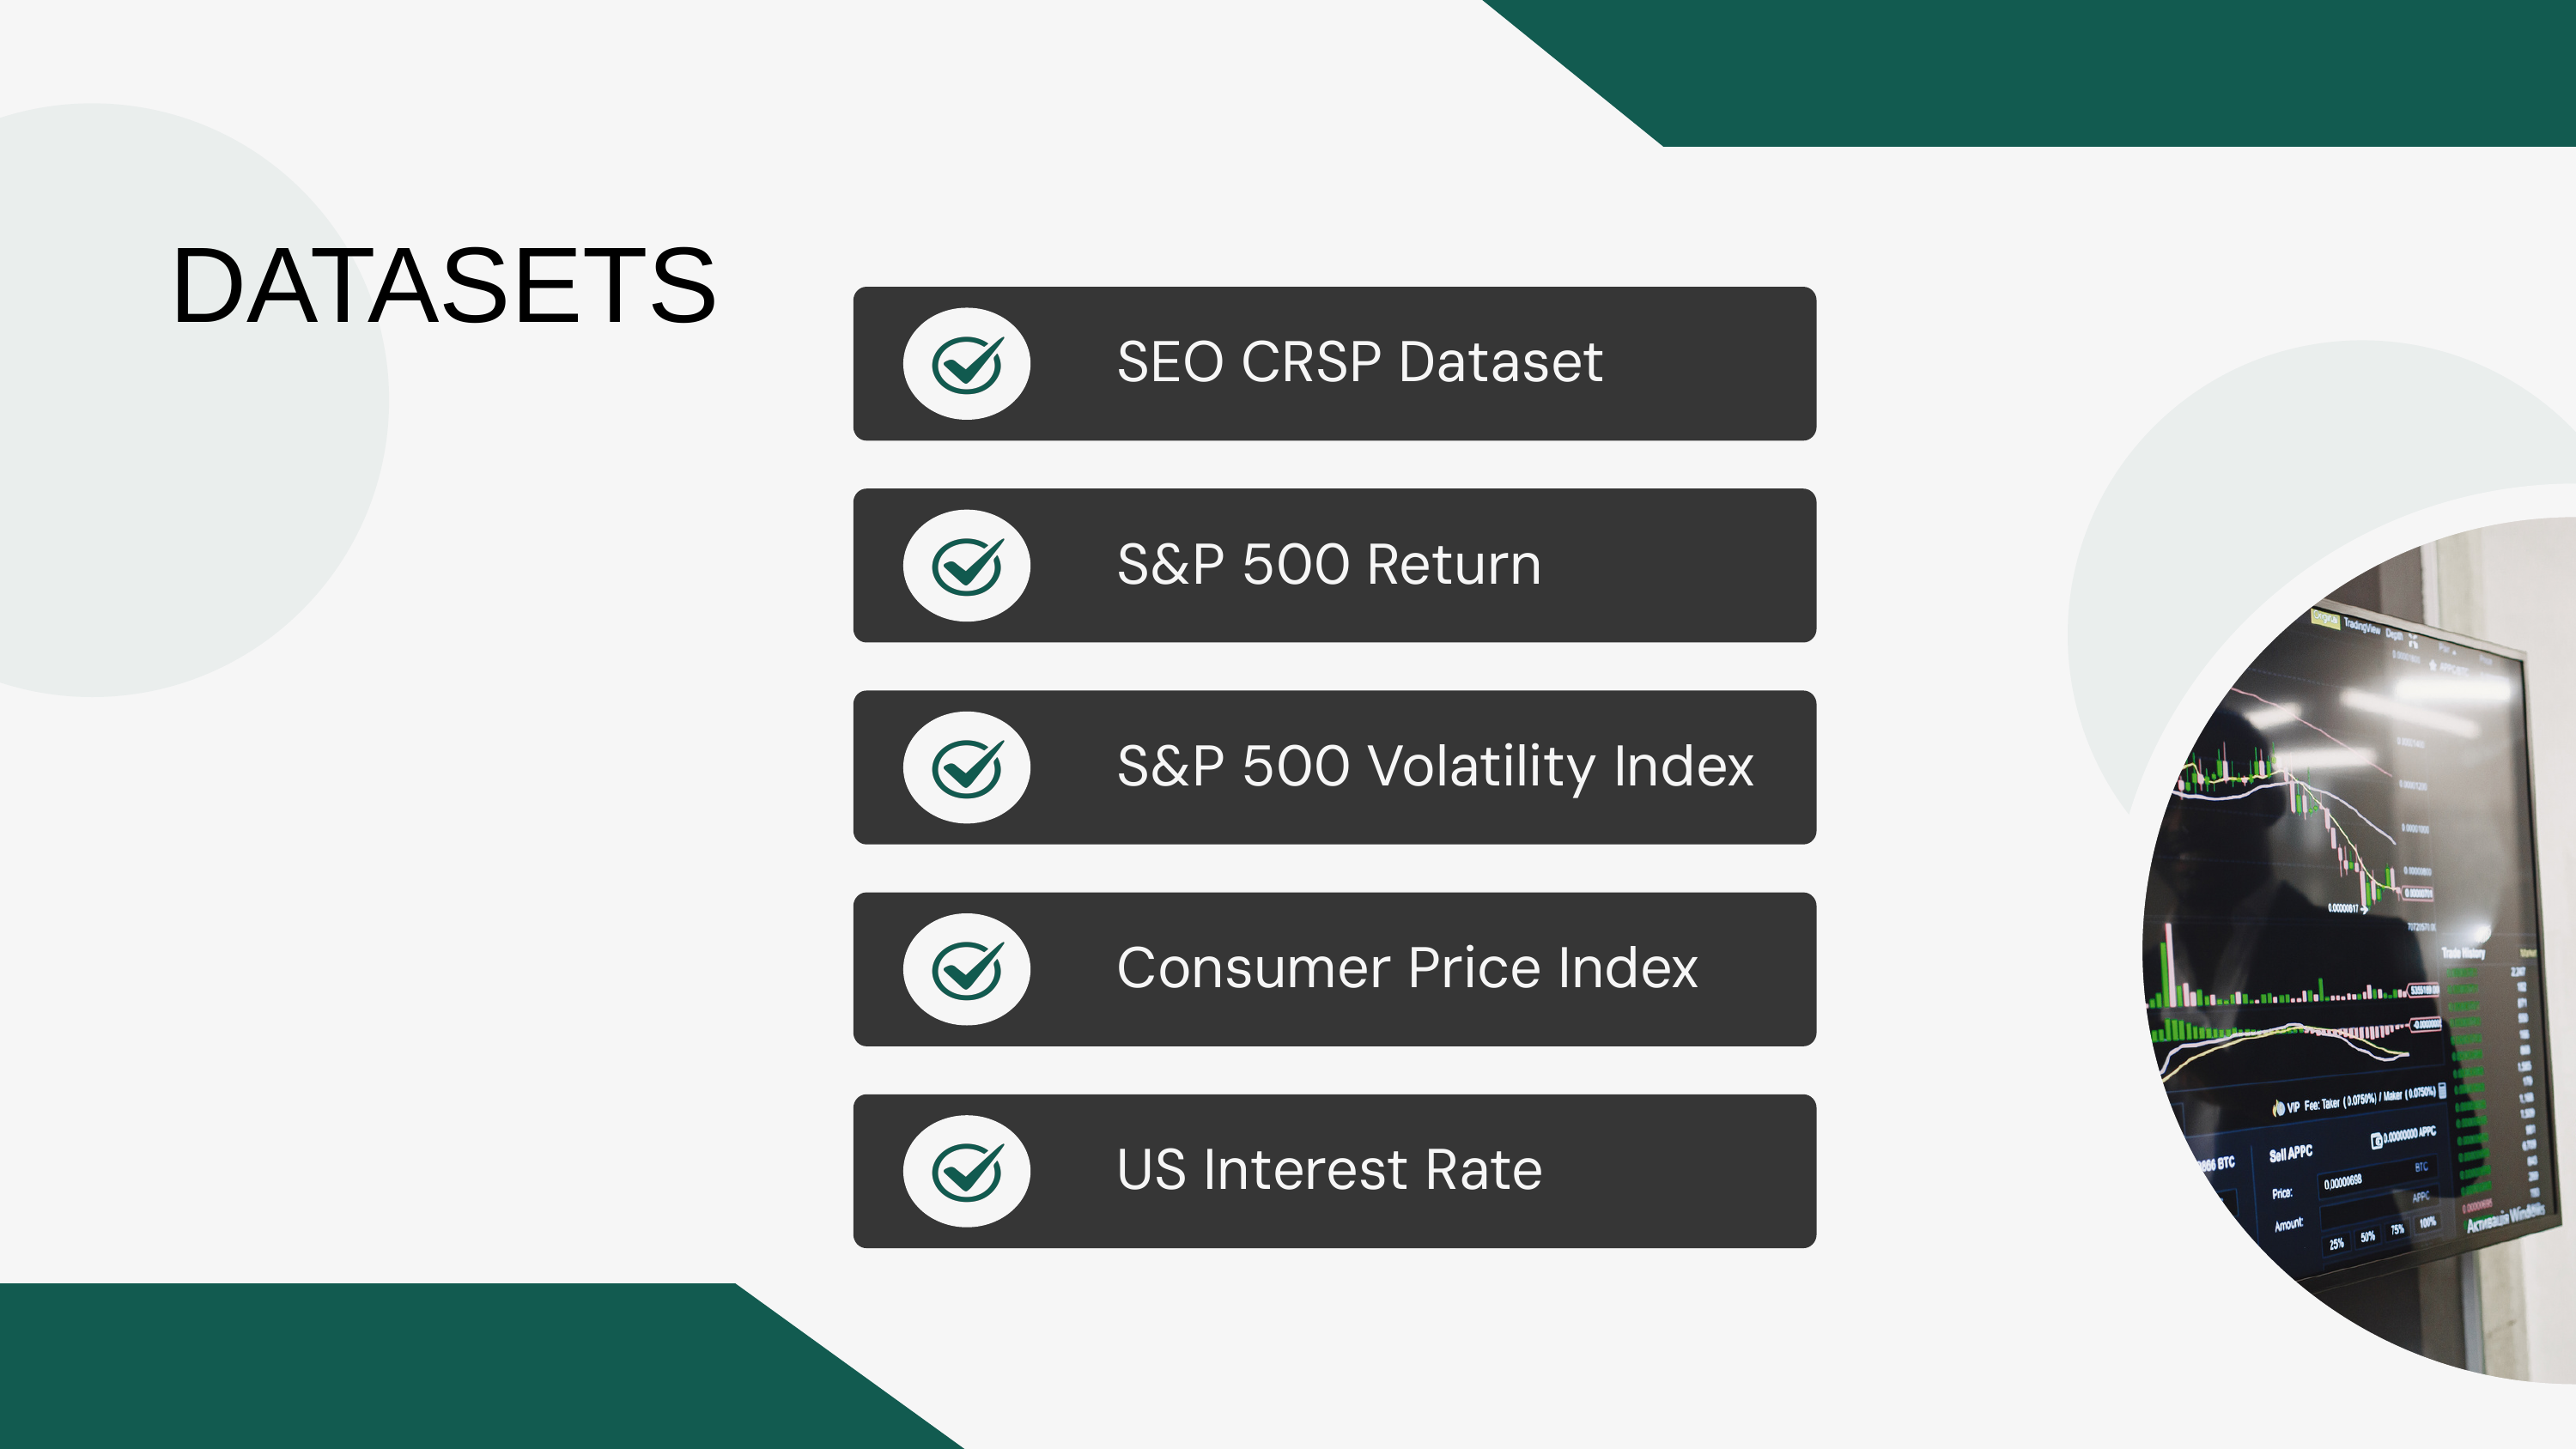

DATASETS

SEO CRSP Dataset

S&P 500 Return
Define Dataset

S&P 500 Volatility Index

Model Processing

Consumer Price Index

Business Insights

US Interest Rate